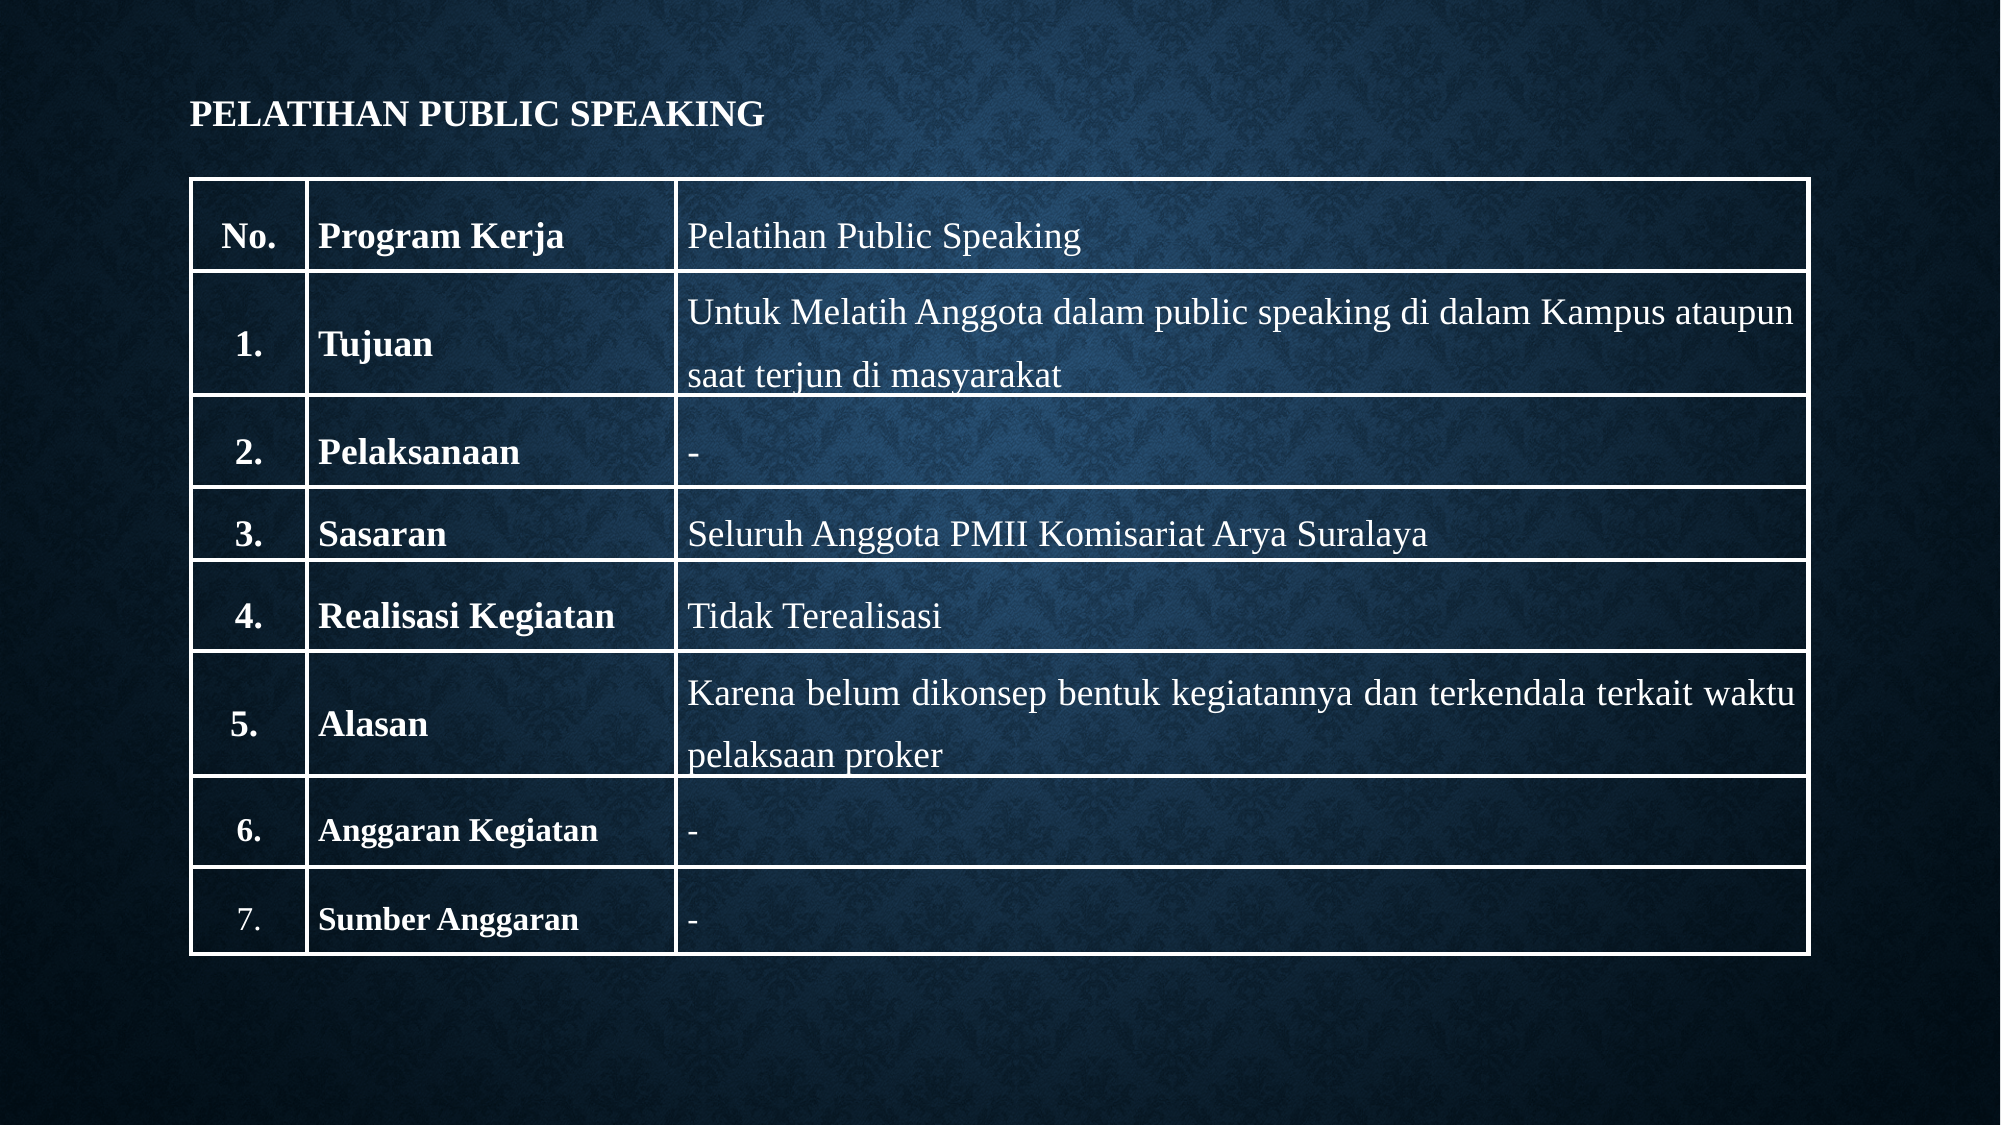

# Pelatihan Public Speaking
| No. | Program Kerja | Pelatihan Public Speaking |
| --- | --- | --- |
| 1. | Tujuan | Untuk Melatih Anggota dalam public speaking di dalam Kampus ataupun saat terjun di masyarakat |
| 2. | Pelaksanaan | - |
| 3. | Sasaran | Seluruh Anggota PMII Komisariat Arya Suralaya |
| 4. | Realisasi Kegiatan | Tidak Terealisasi |
| 5. | Alasan | Karena belum dikonsep bentuk kegiatannya dan terkendala terkait waktu pelaksaan proker |
| 6. | Anggaran Kegiatan | - |
| 7. | Sumber Anggaran | - |
|  |
| --- |